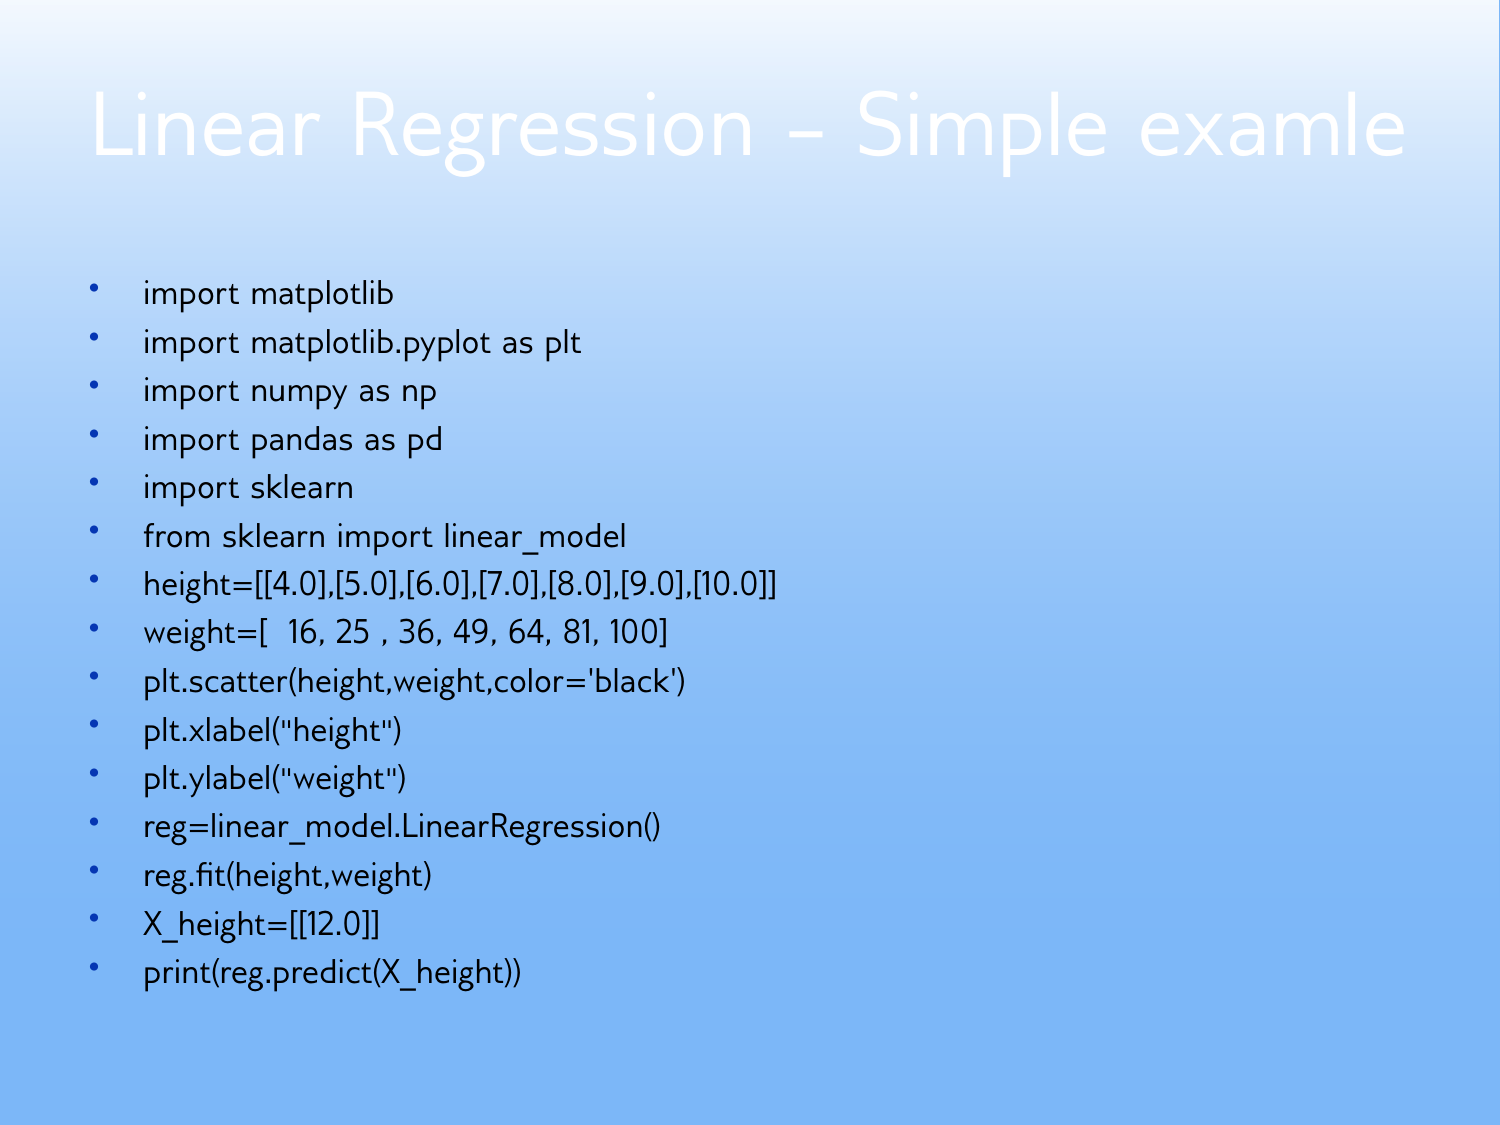

# Linear Regression – Simple examle
import matplotlib
import matplotlib.pyplot as plt
import numpy as np
import pandas as pd
import sklearn
from sklearn import linear_model
height=[[4.0],[5.0],[6.0],[7.0],[8.0],[9.0],[10.0]]
weight=[  16, 25 , 36, 49, 64, 81, 100]
plt.scatter(height,weight,color='black')
plt.xlabel("height")
plt.ylabel("weight")
reg=linear_model.LinearRegression()
reg.fit(height,weight)
X_height=[[12.0]]
print(reg.predict(X_height))